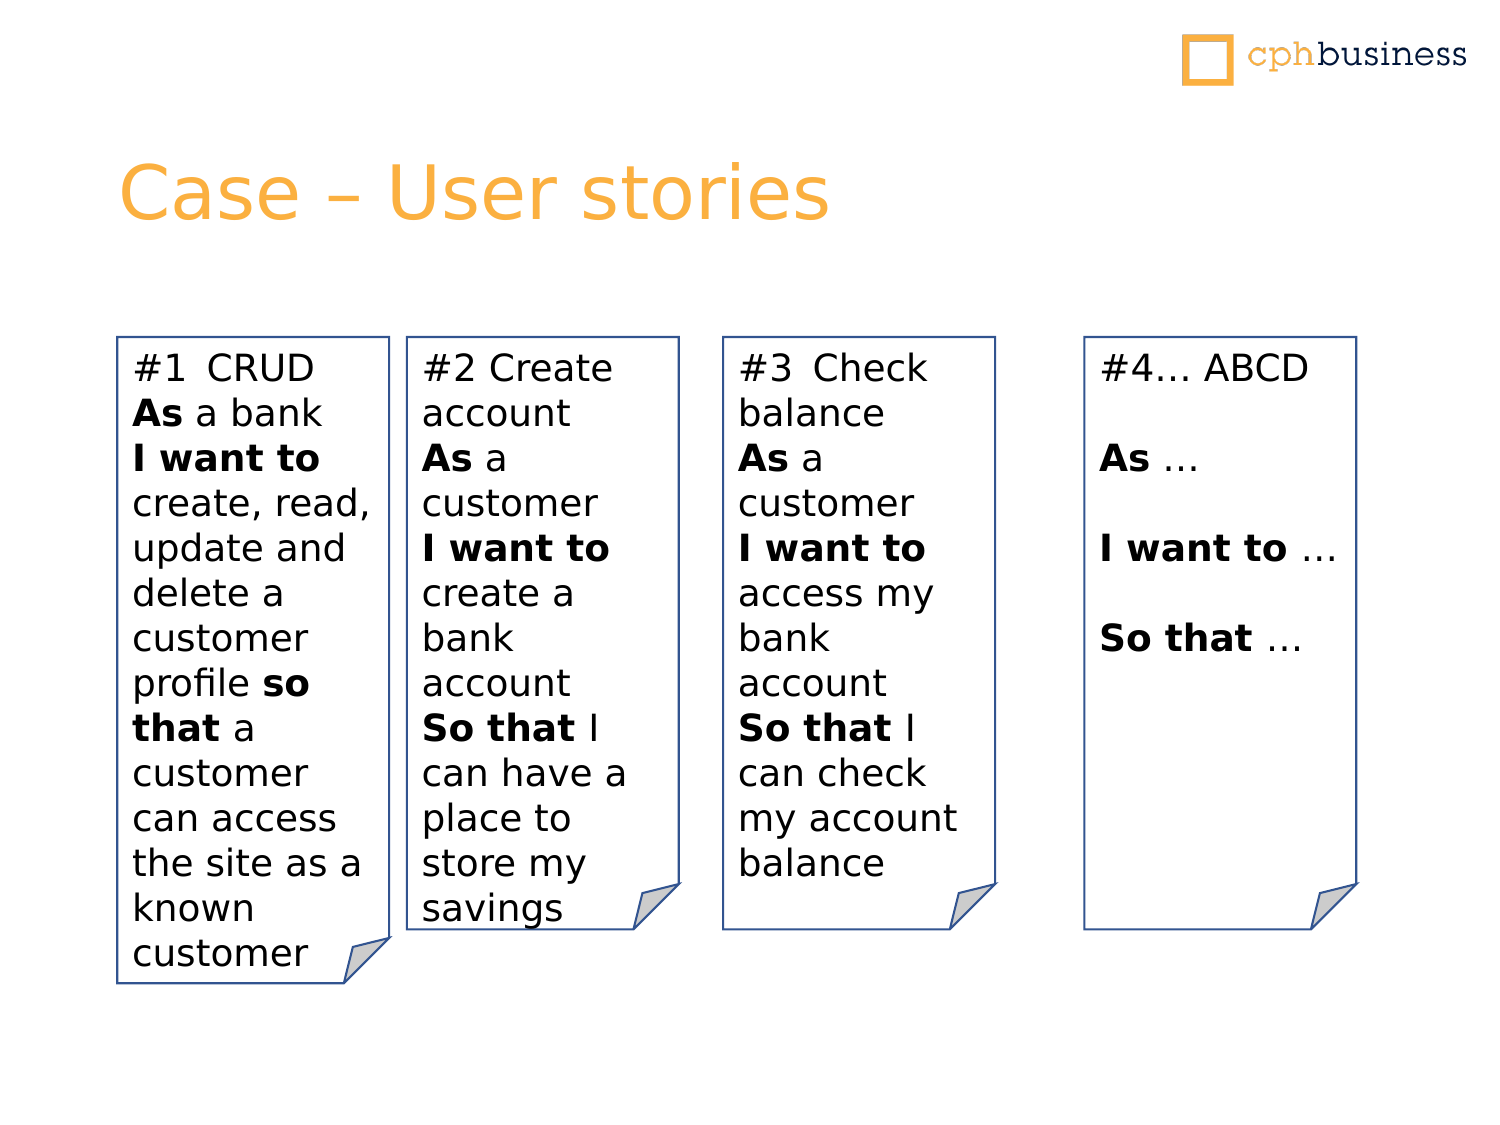

# Case – User stories
#3sCheck balance
As a customer
I want to access my bank account
So that I can check my account balance
#2 Create account
As a customer
I want to create a bank account
So that I can have a place to store my savings
#1sCRUDa As a bank
I want to create, read, update and delete a customer profile so that a customer can access the site as a known customer
#4… ABCDa

As …

I want to …

So that …